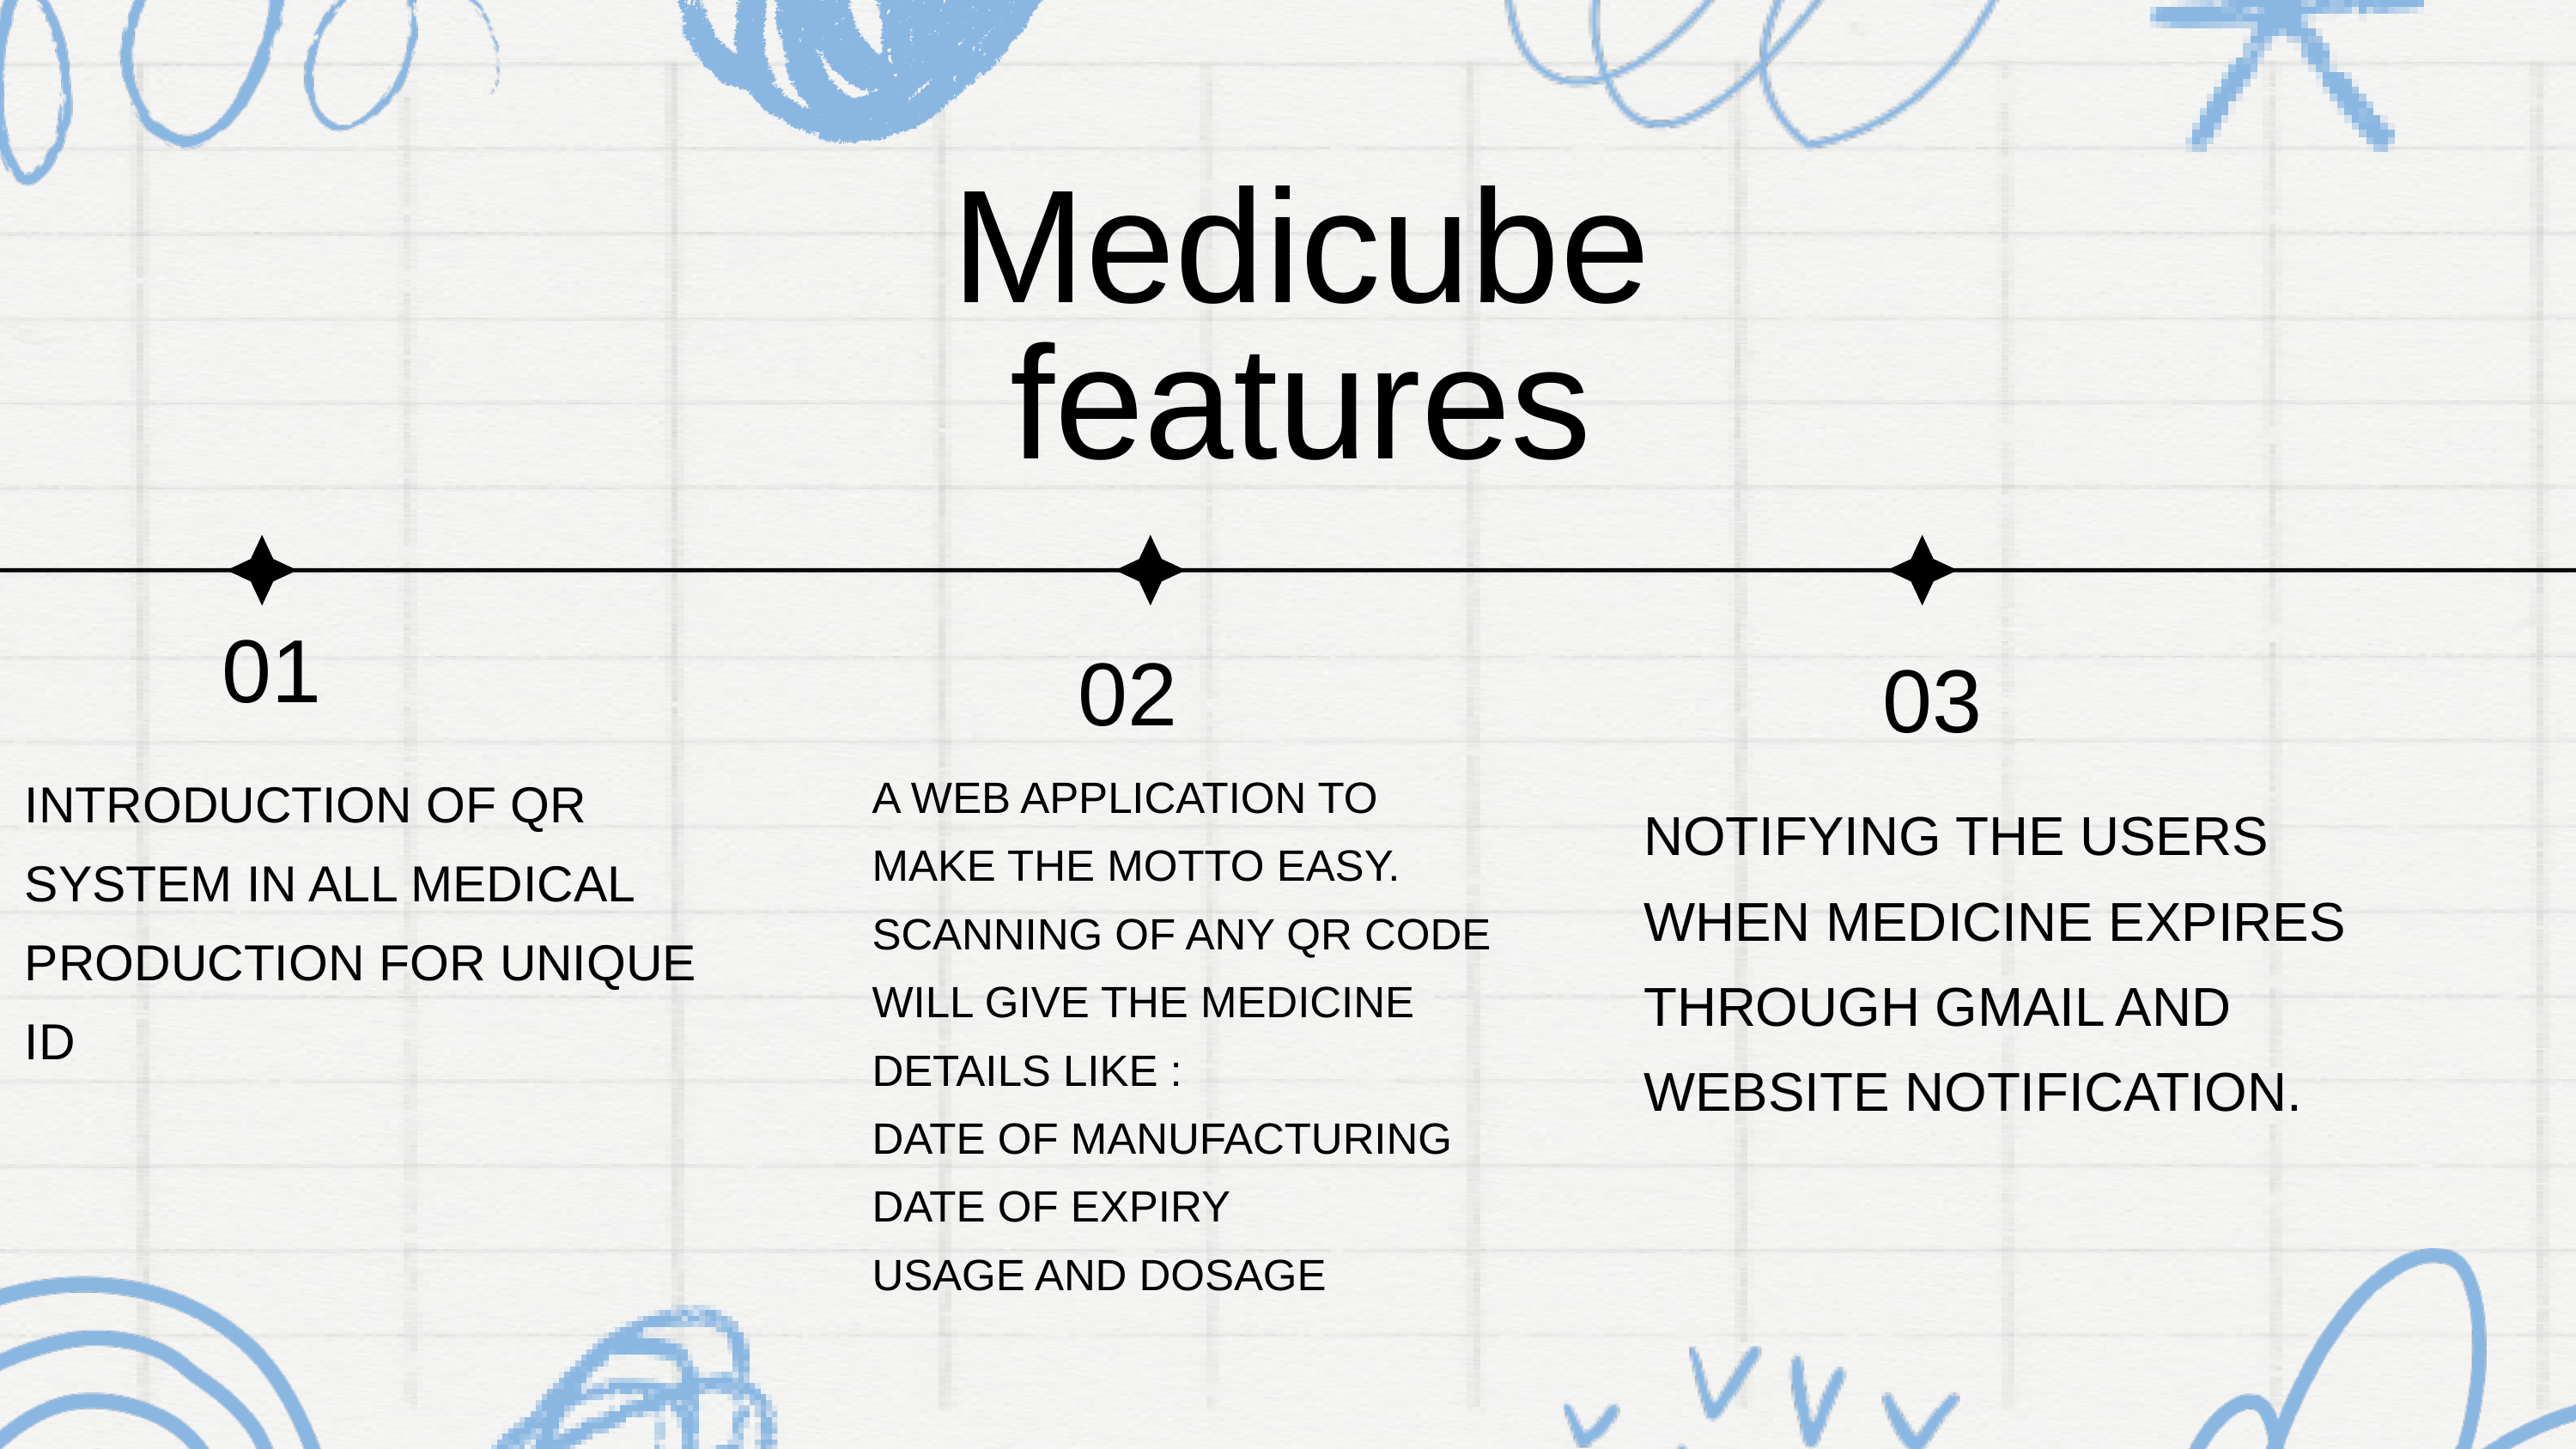

Medicube
features

01
02
03
A WEB APPLICATION TO MAKE THE MOTTO EASY.
SCANNING OF ANY QR CODE WILL GIVE THE MEDICINE DETAILS LIKE :
DATE OF MANUFACTURING
DATE OF EXPIRY
USAGE AND DOSAGE
INTRODUCTION OF QR SYSTEM IN ALL MEDICAL PRODUCTION FOR UNIQUE ID
NOTIFYING THE USERS WHEN MEDICINE EXPIRES THROUGH GMAIL AND WEBSITE NOTIFICATION.